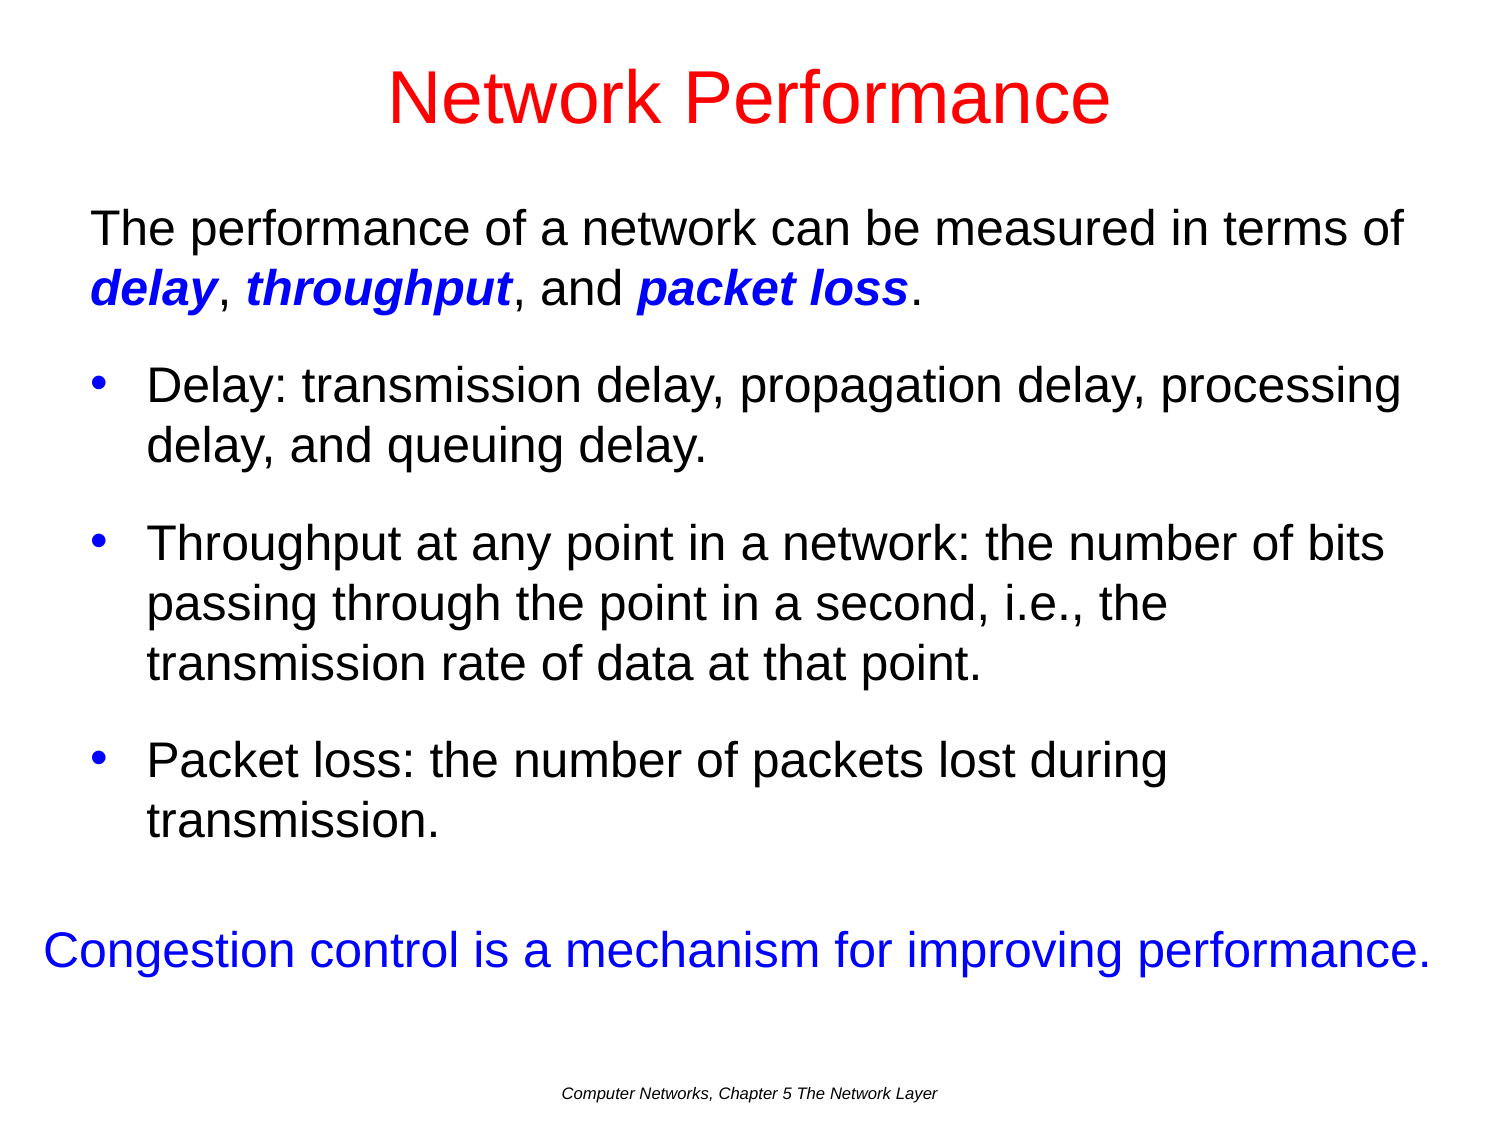

# Network Performance
The performance of a network can be measured in terms of delay, throughput, and packet loss.
Delay: transmission delay, propagation delay, processing delay, and queuing delay.
Throughput at any point in a network: the number of bits passing through the point in a second, i.e., the transmission rate of data at that point.
Packet loss: the number of packets lost during transmission.

Congestion control is a mechanism for improving performance.
Computer Networks, Chapter 5 The Network Layer